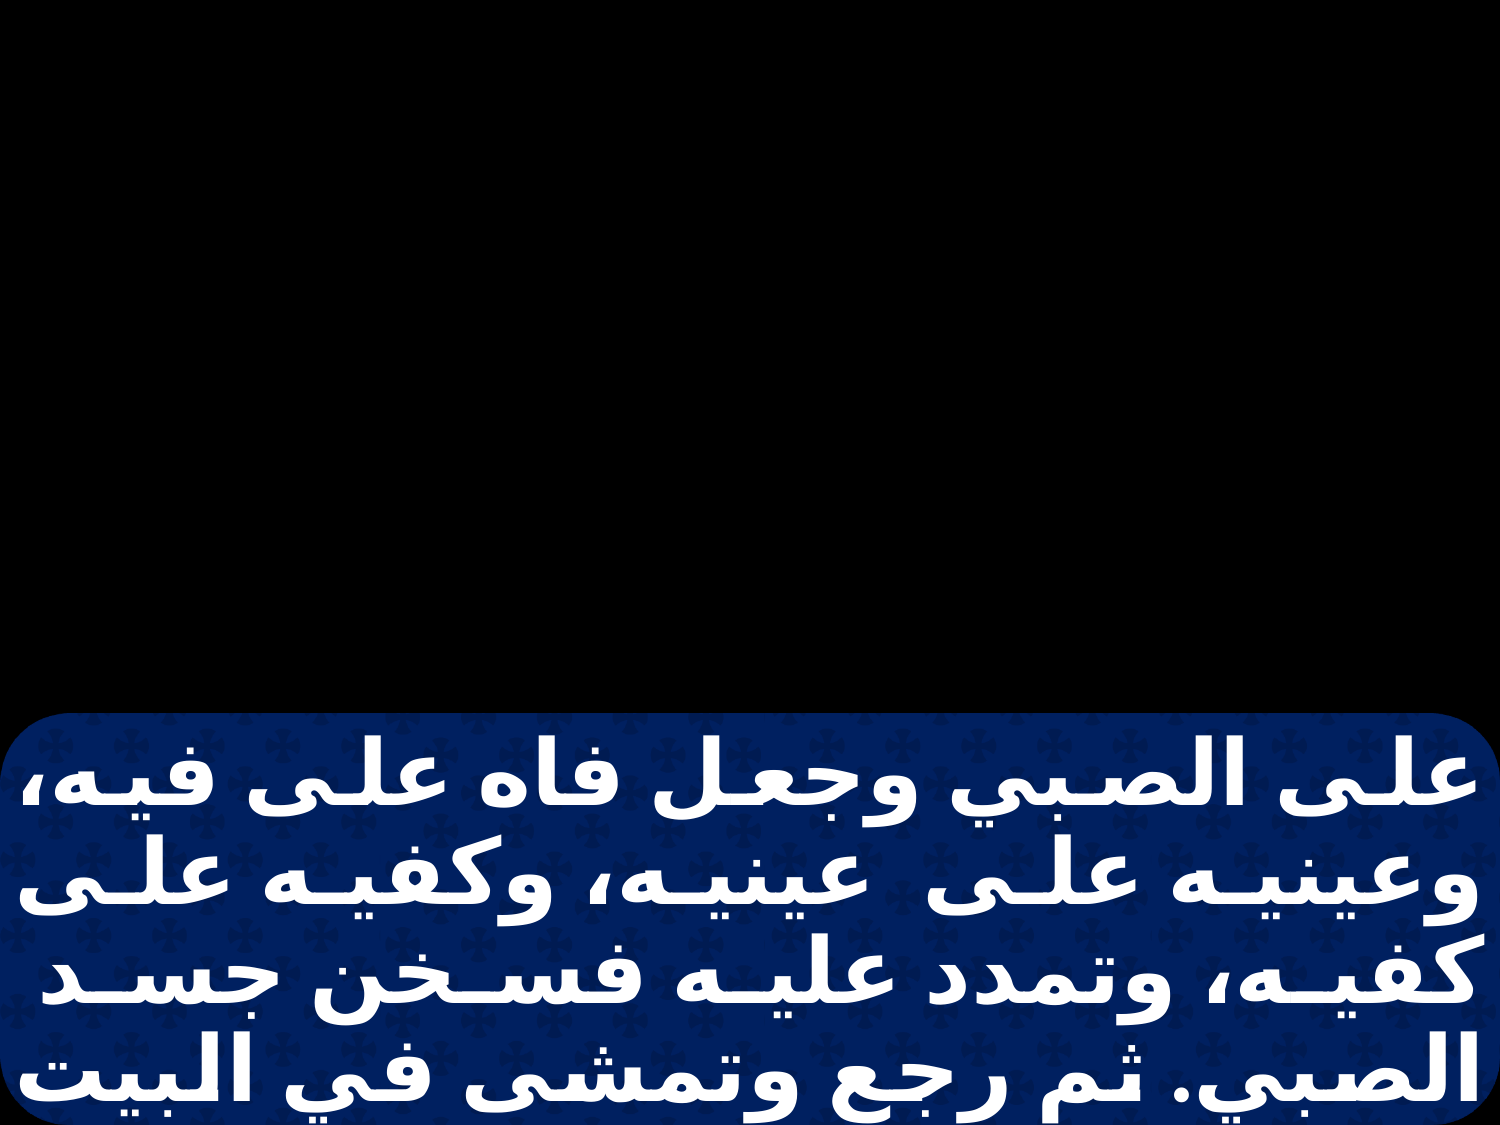

على الصبي وجعل فاه على فيه، وعينيه على  عينيه، وكفيه على كفيه، وتمدد عليه فسخن جسد  الصبي. ثم رجع وتمشى في البيت تارة إلى هنا  وتارة إلى هناك، وصعد وتمدد عليه، فعطس الصبي